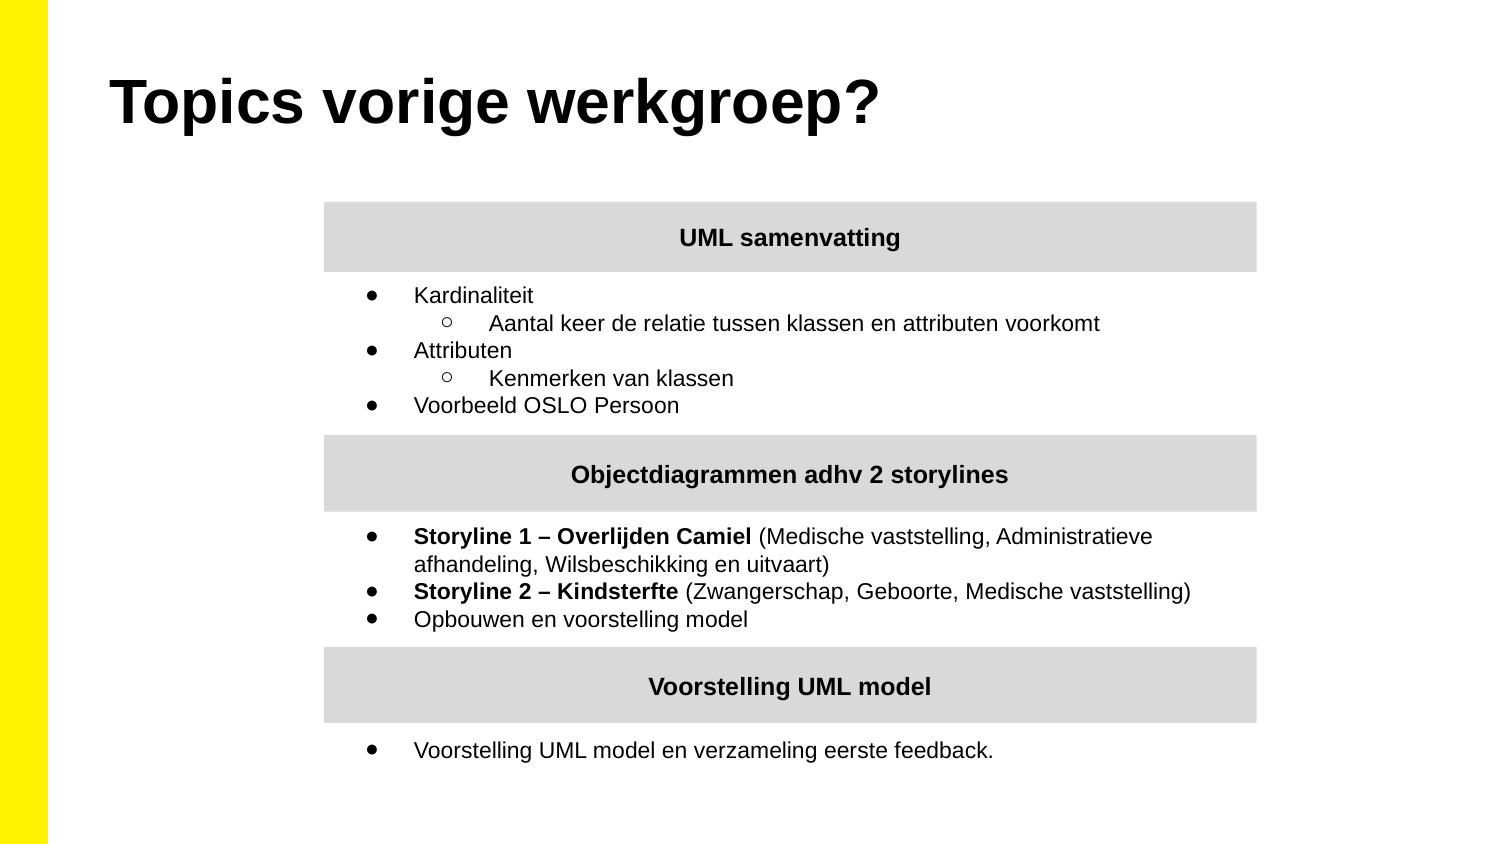

Topics vorige werkgroep?
UML samenvatting
Kardinaliteit
Aantal keer de relatie tussen klassen en attributen voorkomt
Attributen
Kenmerken van klassen
Voorbeeld OSLO Persoon
Objectdiagrammen adhv 2 storylines
Storyline 1 – Overlijden Camiel (Medische vaststelling, Administratieve afhandeling, Wilsbeschikking en uitvaart)
Storyline 2 – Kindsterfte (Zwangerschap, Geboorte, Medische vaststelling)
Opbouwen en voorstelling model
Voorstelling UML model
Voorstelling UML model en verzameling eerste feedback.